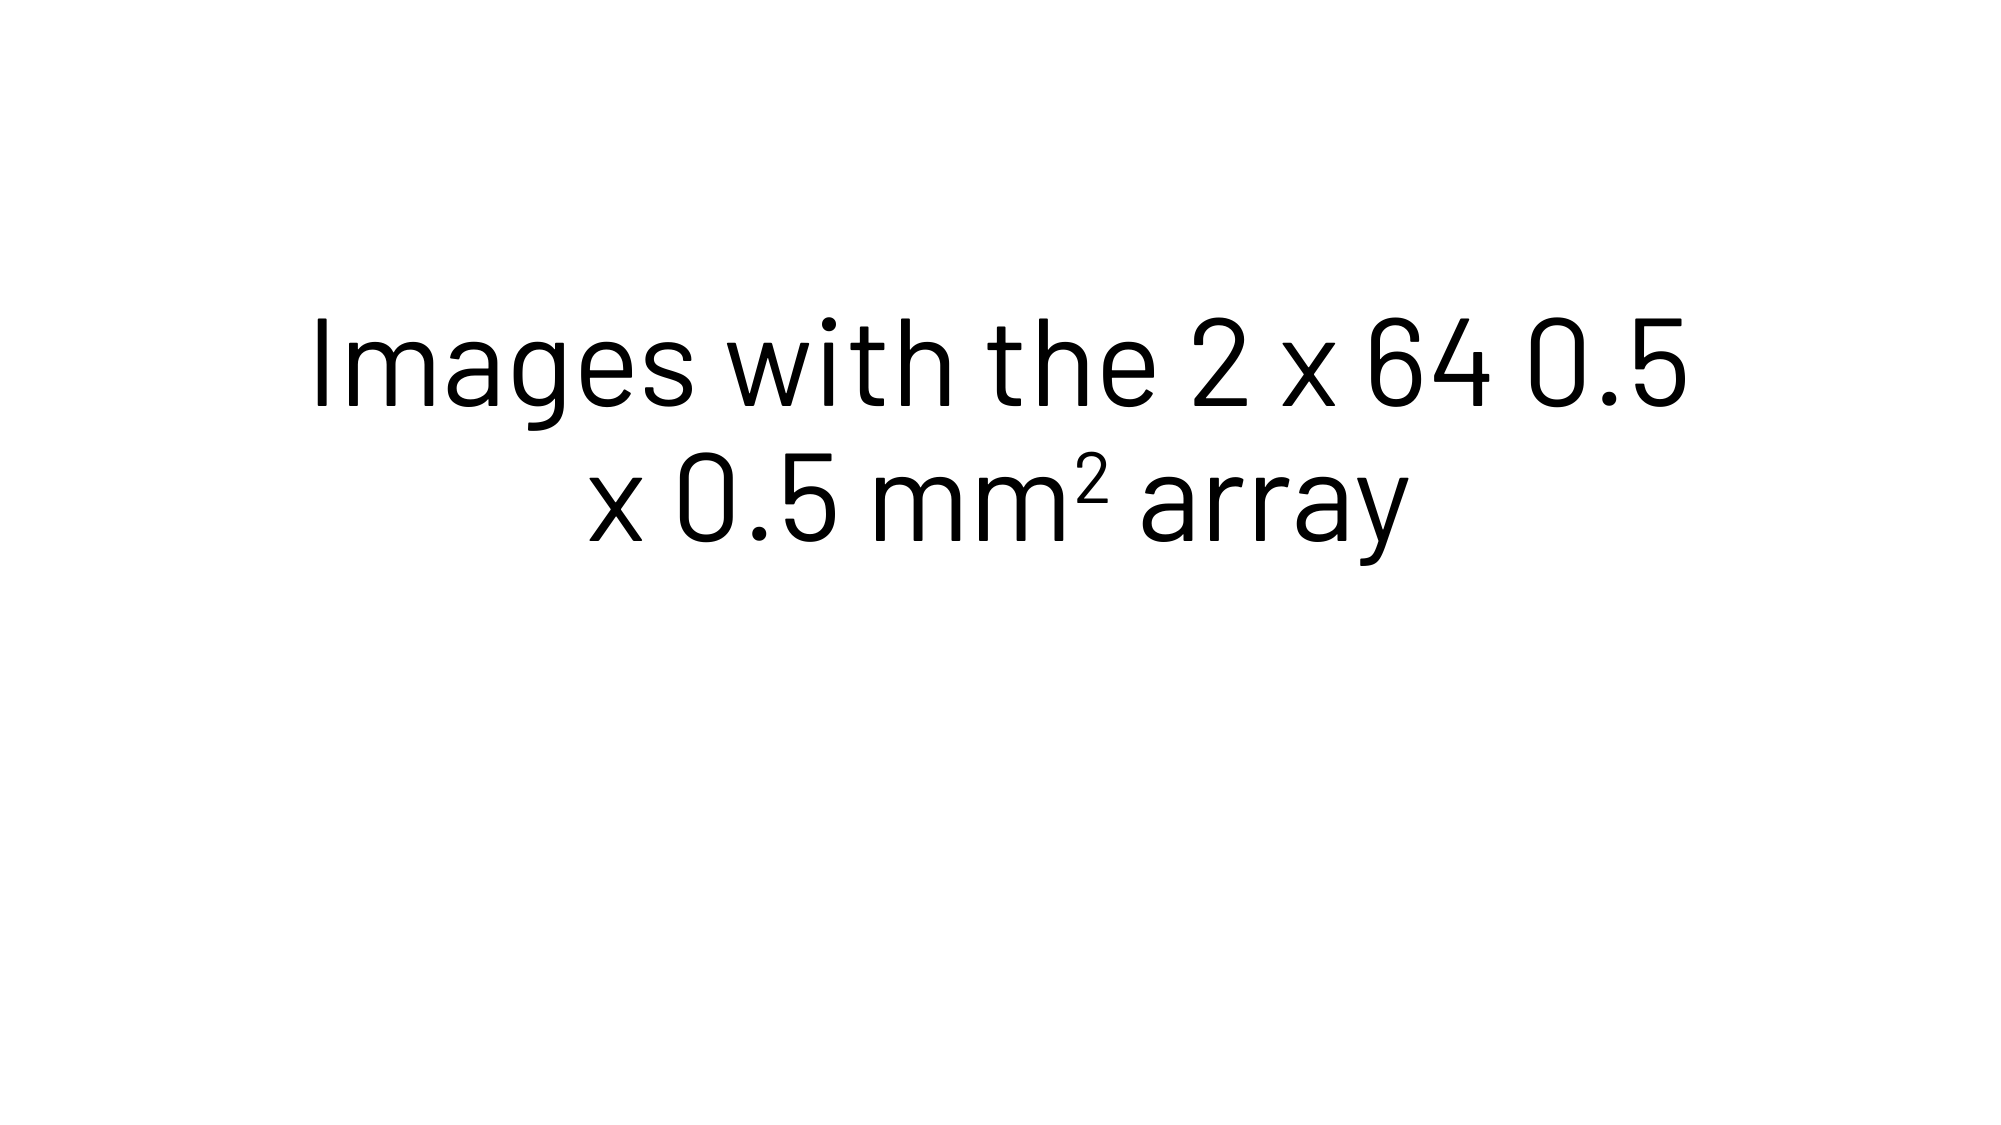

# Images with the 2 x 64 0.5 x 0.5 mm2 array